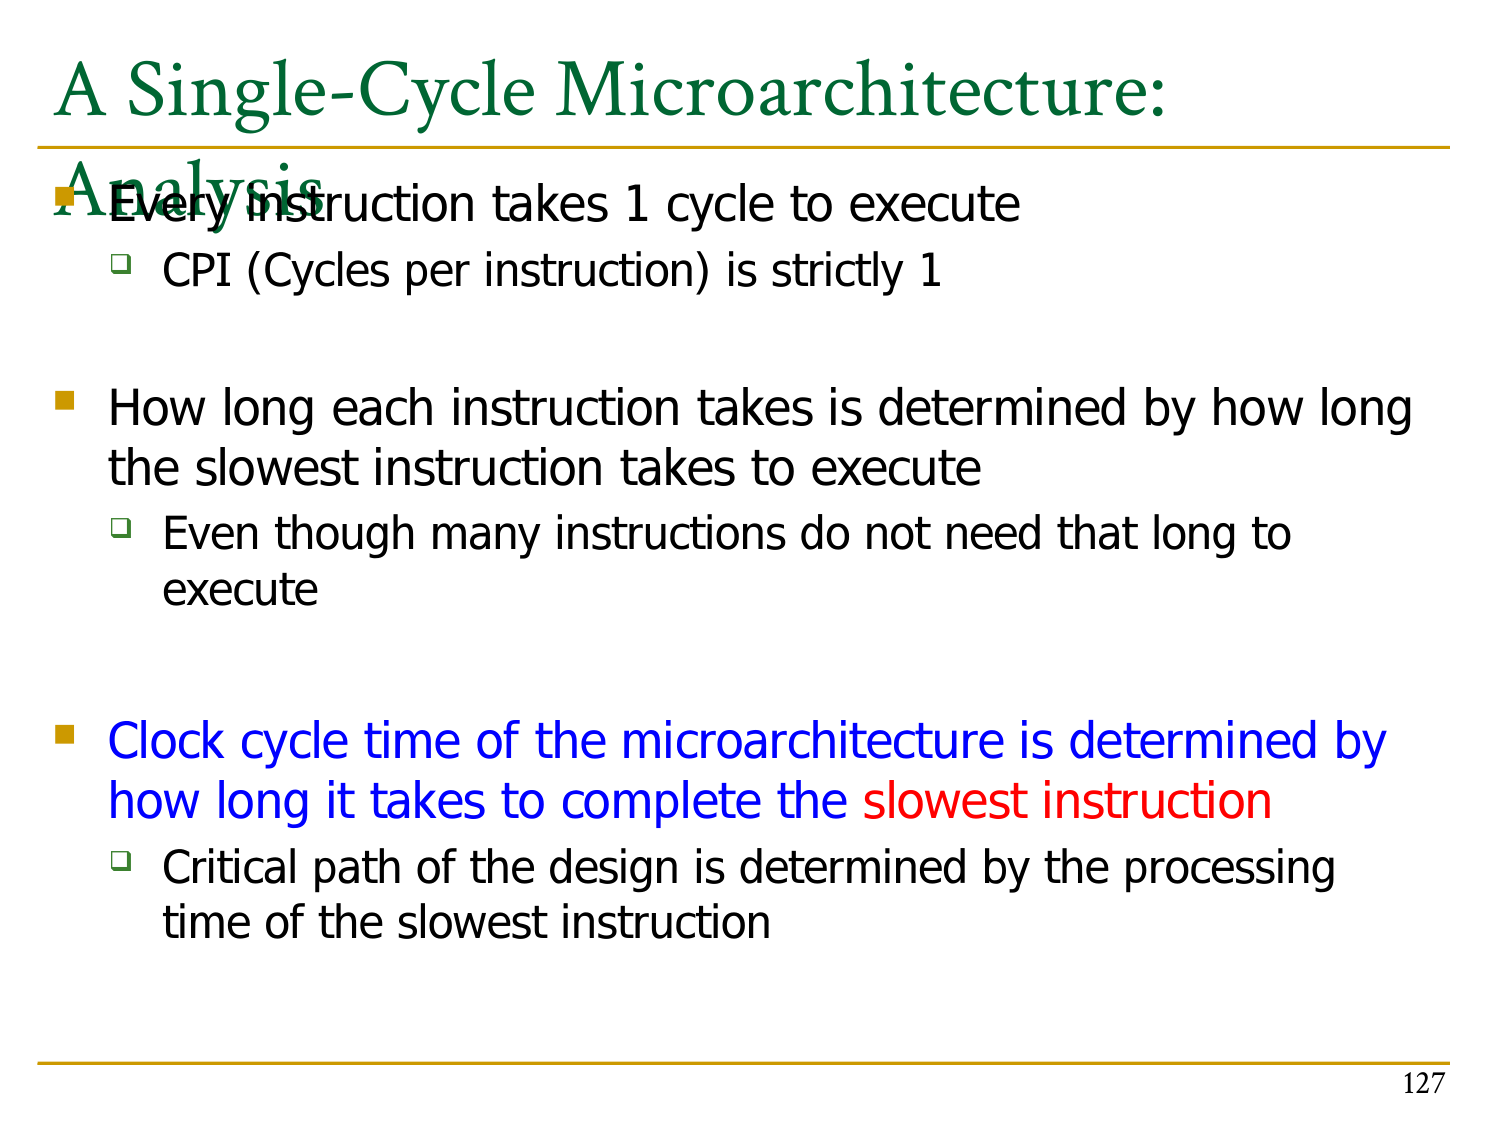

# A Single-Cycle Microarchitecture: Analysis
Every instruction takes 1 cycle to execute
CPI (Cycles per instruction) is strictly 1

How long each instruction takes is determined by how long the slowest instruction takes to execute
Even though many instructions do not need that long to execute

Clock cycle time of the microarchitecture is determined by how long it takes to complete the slowest instruction
Critical path of the design is determined by the processing time of the slowest instruction

127